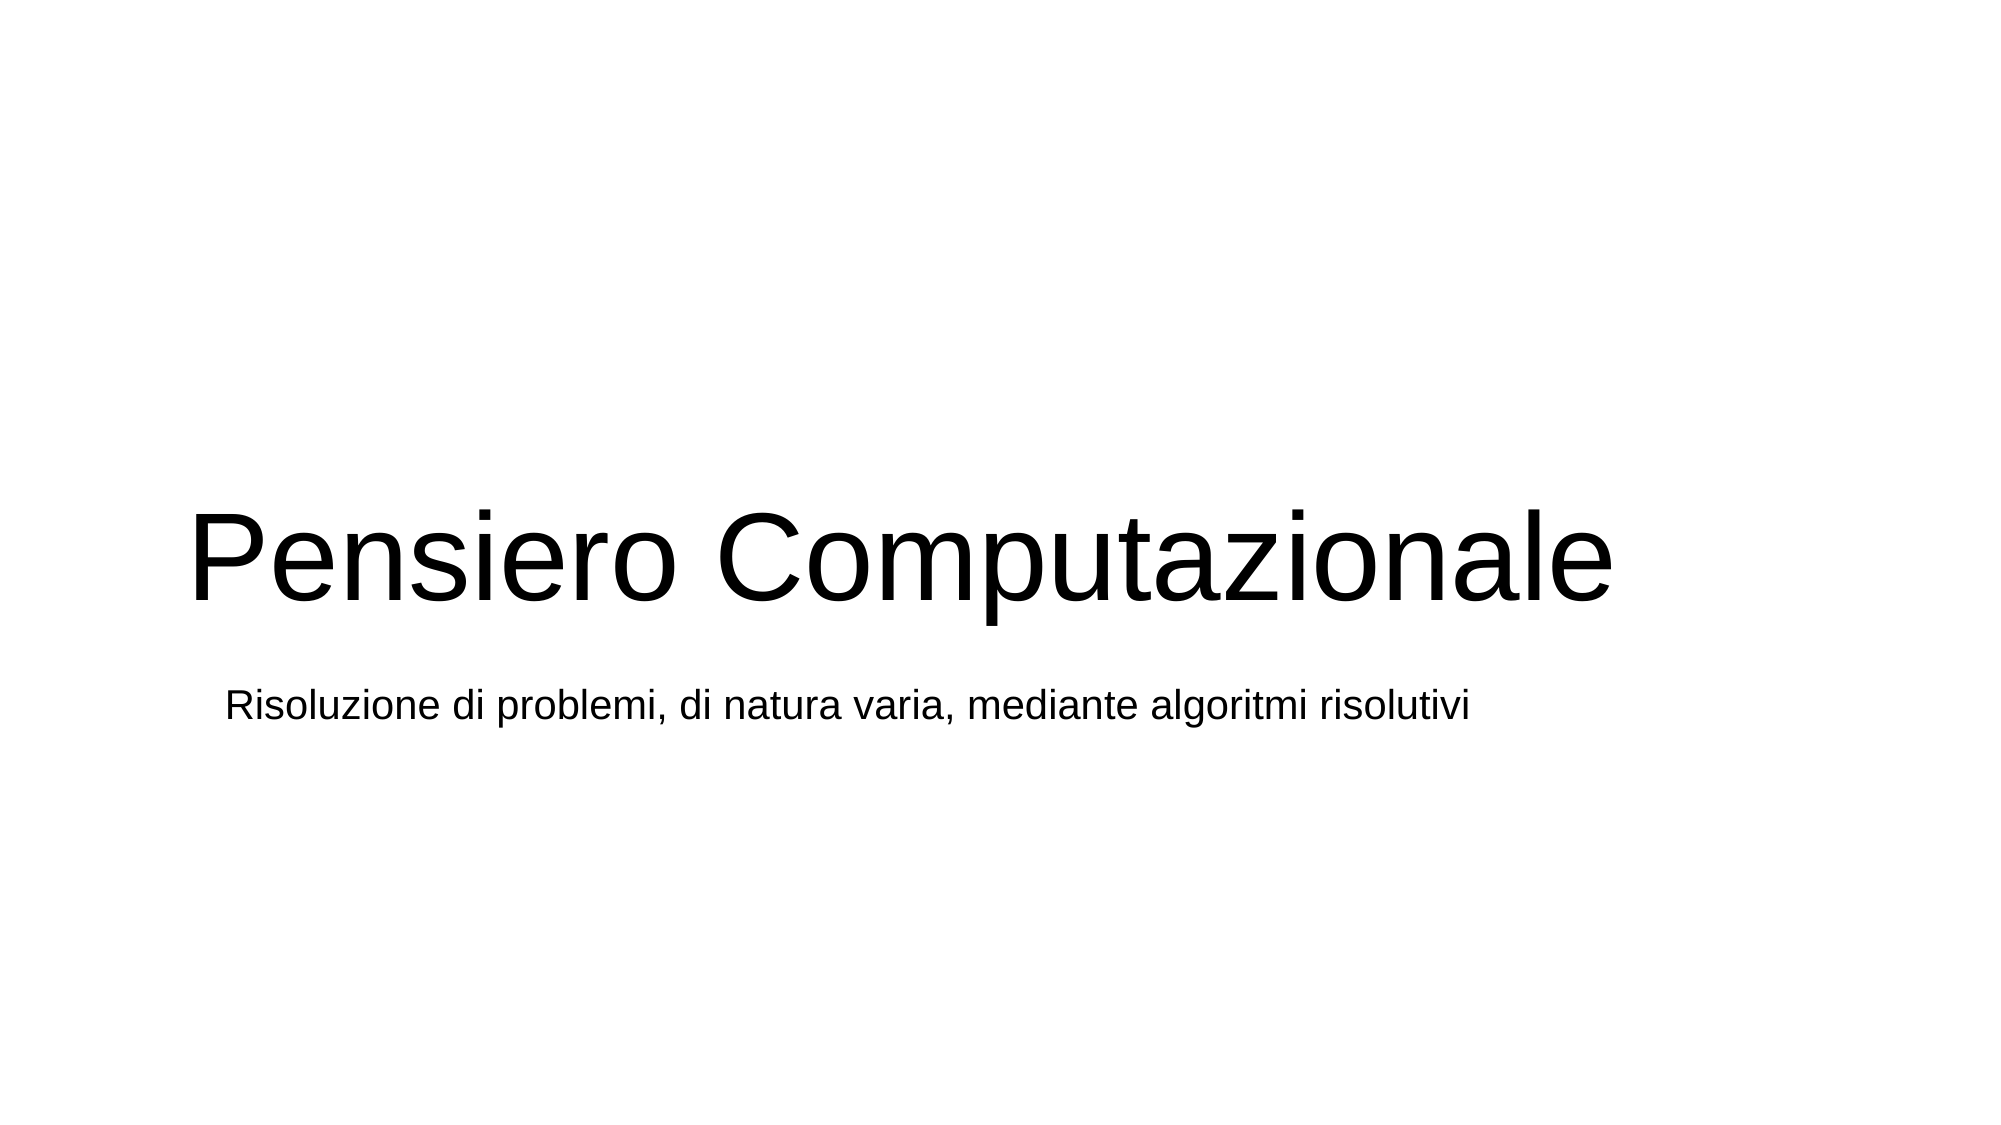

Pensiero Computazionale
Risoluzione di problemi, di natura varia, mediante algoritmi risolutivi